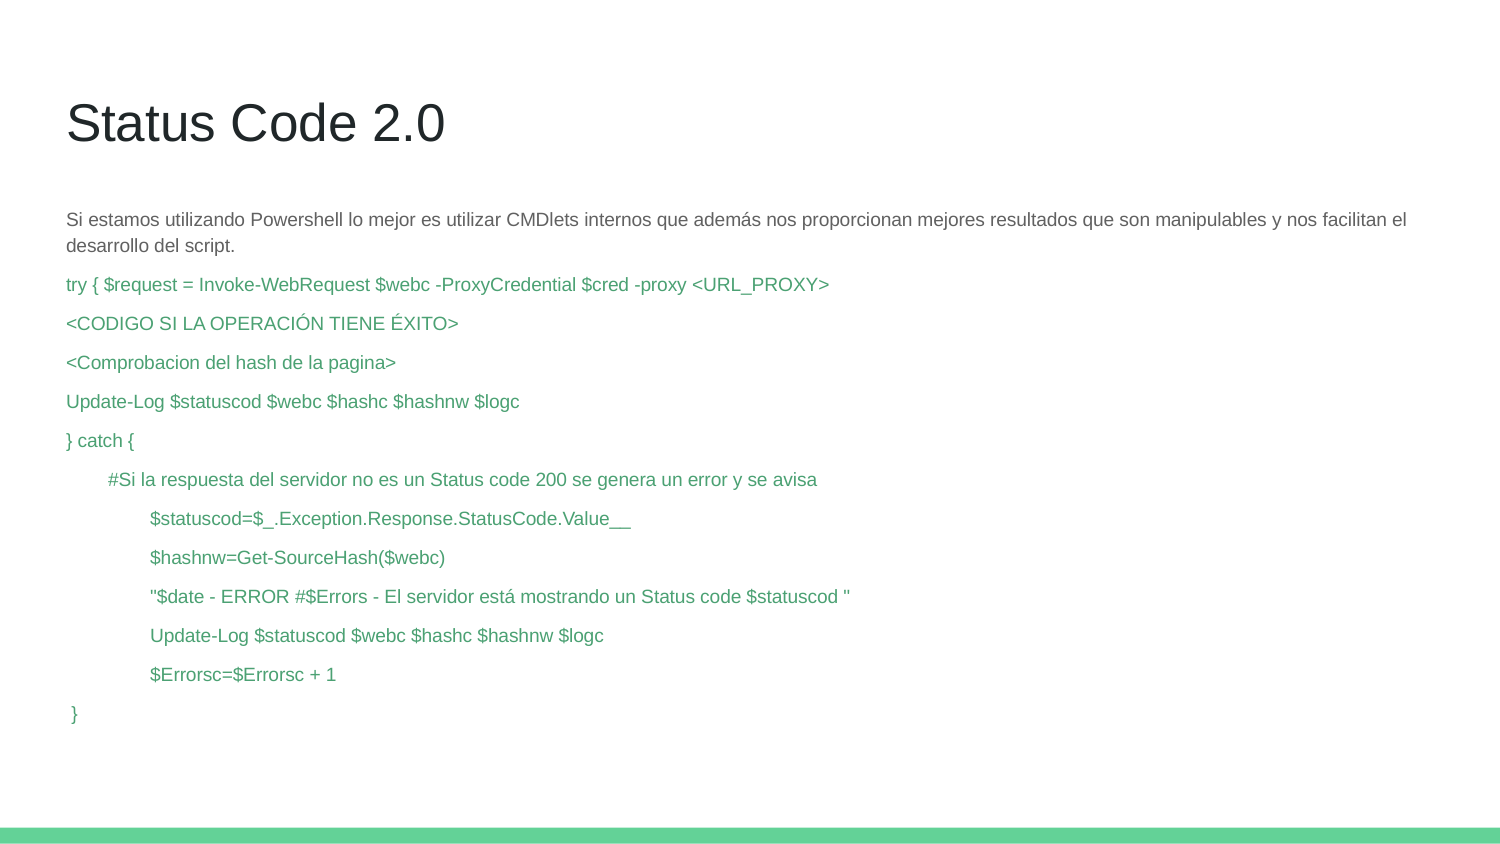

# Status Code 2.0
Si estamos utilizando Powershell lo mejor es utilizar CMDlets internos que además nos proporcionan mejores resultados que son manipulables y nos facilitan el desarrollo del script.
try { $request = Invoke-WebRequest $webc -ProxyCredential $cred -proxy <URL_PROXY>
<CODIGO SI LA OPERACIÓN TIENE ÉXITO>
<Comprobacion del hash de la pagina>
Update-Log $statuscod $webc $hashc $hashnw $logc
} catch {
        #Si la respuesta del servidor no es un Status code 200 se genera un error y se avisa
                $statuscod=$_.Exception.Response.StatusCode.Value__
                $hashnw=Get-SourceHash($webc)
                "$date - ERROR #$Errors - El servidor está mostrando un Status code $statuscod "
                Update-Log $statuscod $webc $hashc $hashnw $logc
                $Errorsc=$Errorsc + 1
 }